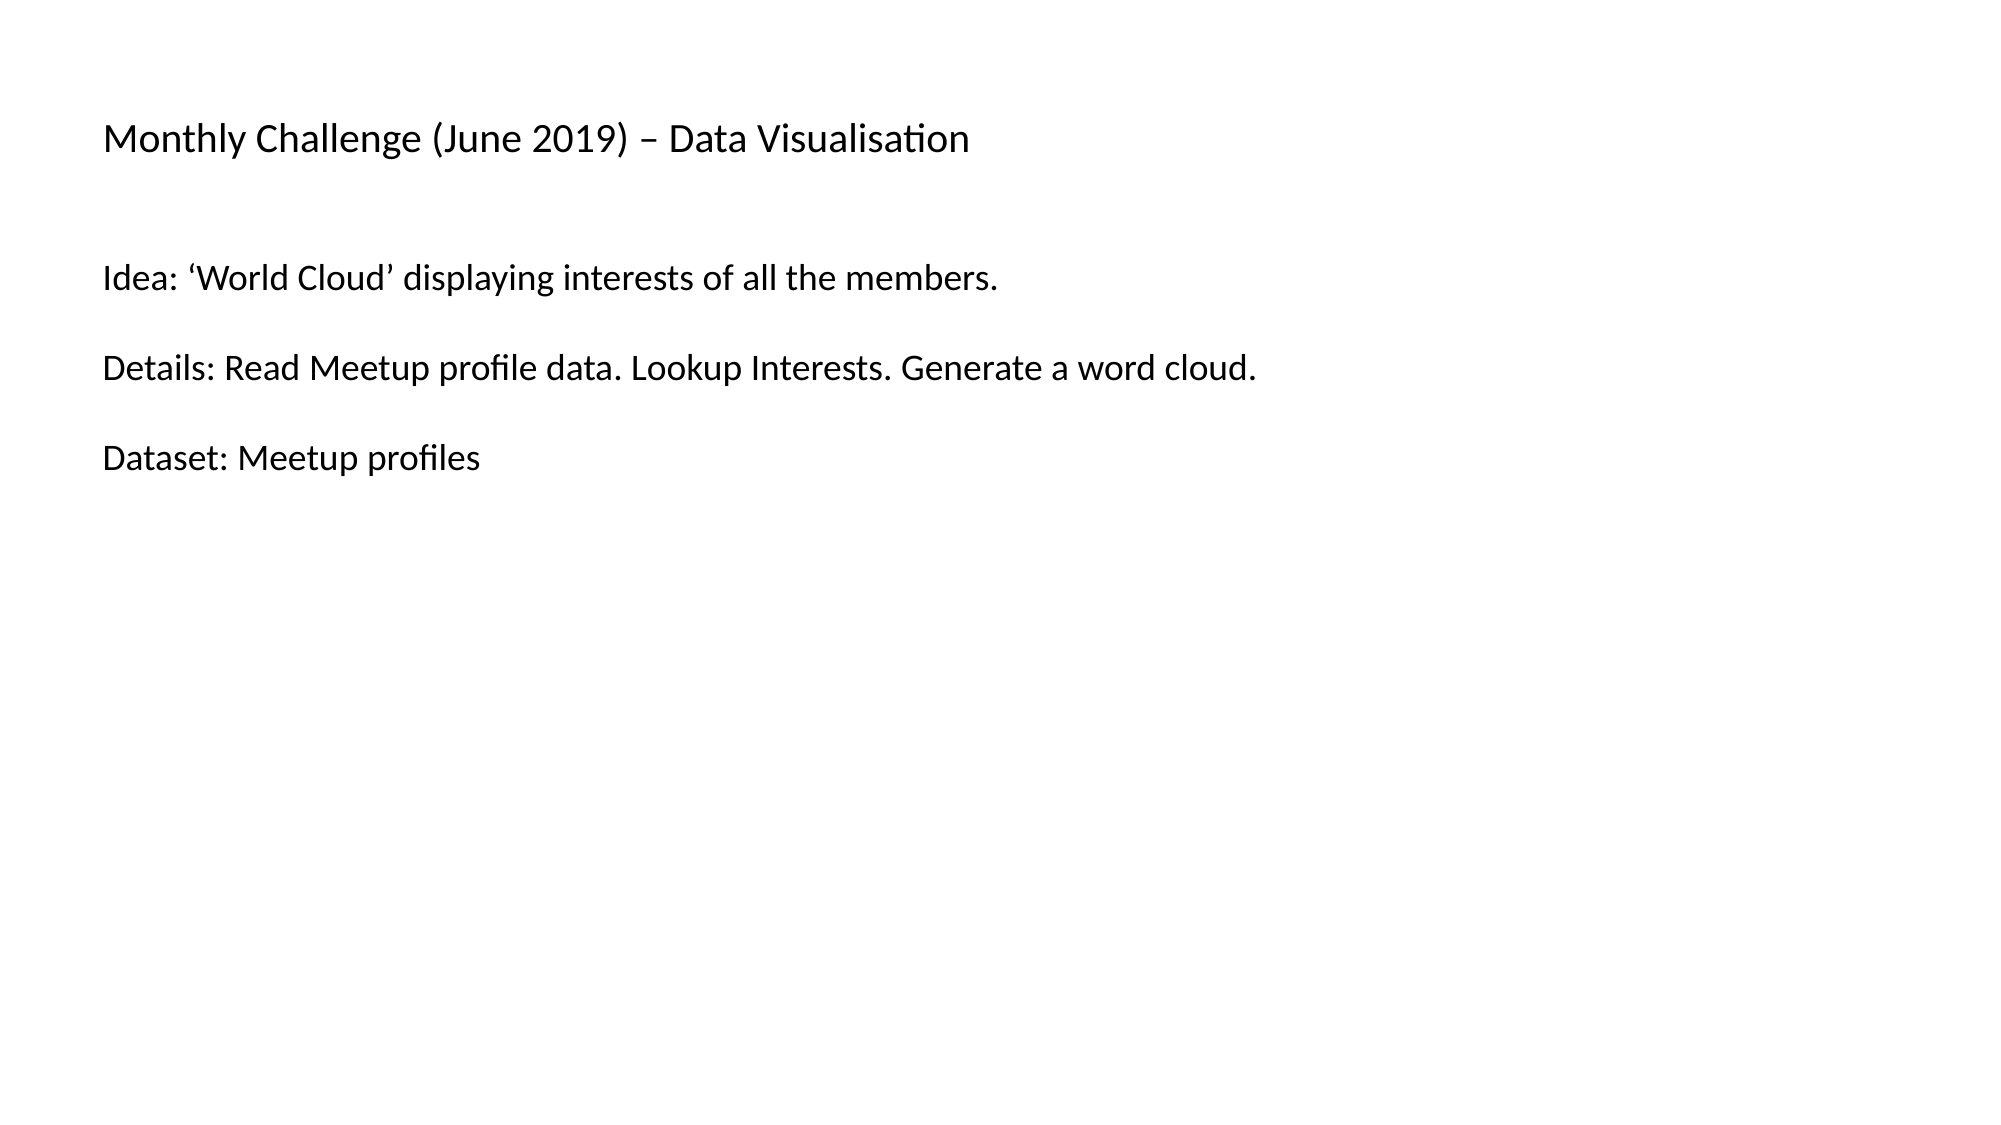

# Monthly Challenge (June 2019) – Data Visualisation
Idea: ‘World Cloud’ displaying interests of all the members.

Details: Read Meetup profile data. Lookup Interests. Generate a word cloud.

Dataset: Meetup profiles